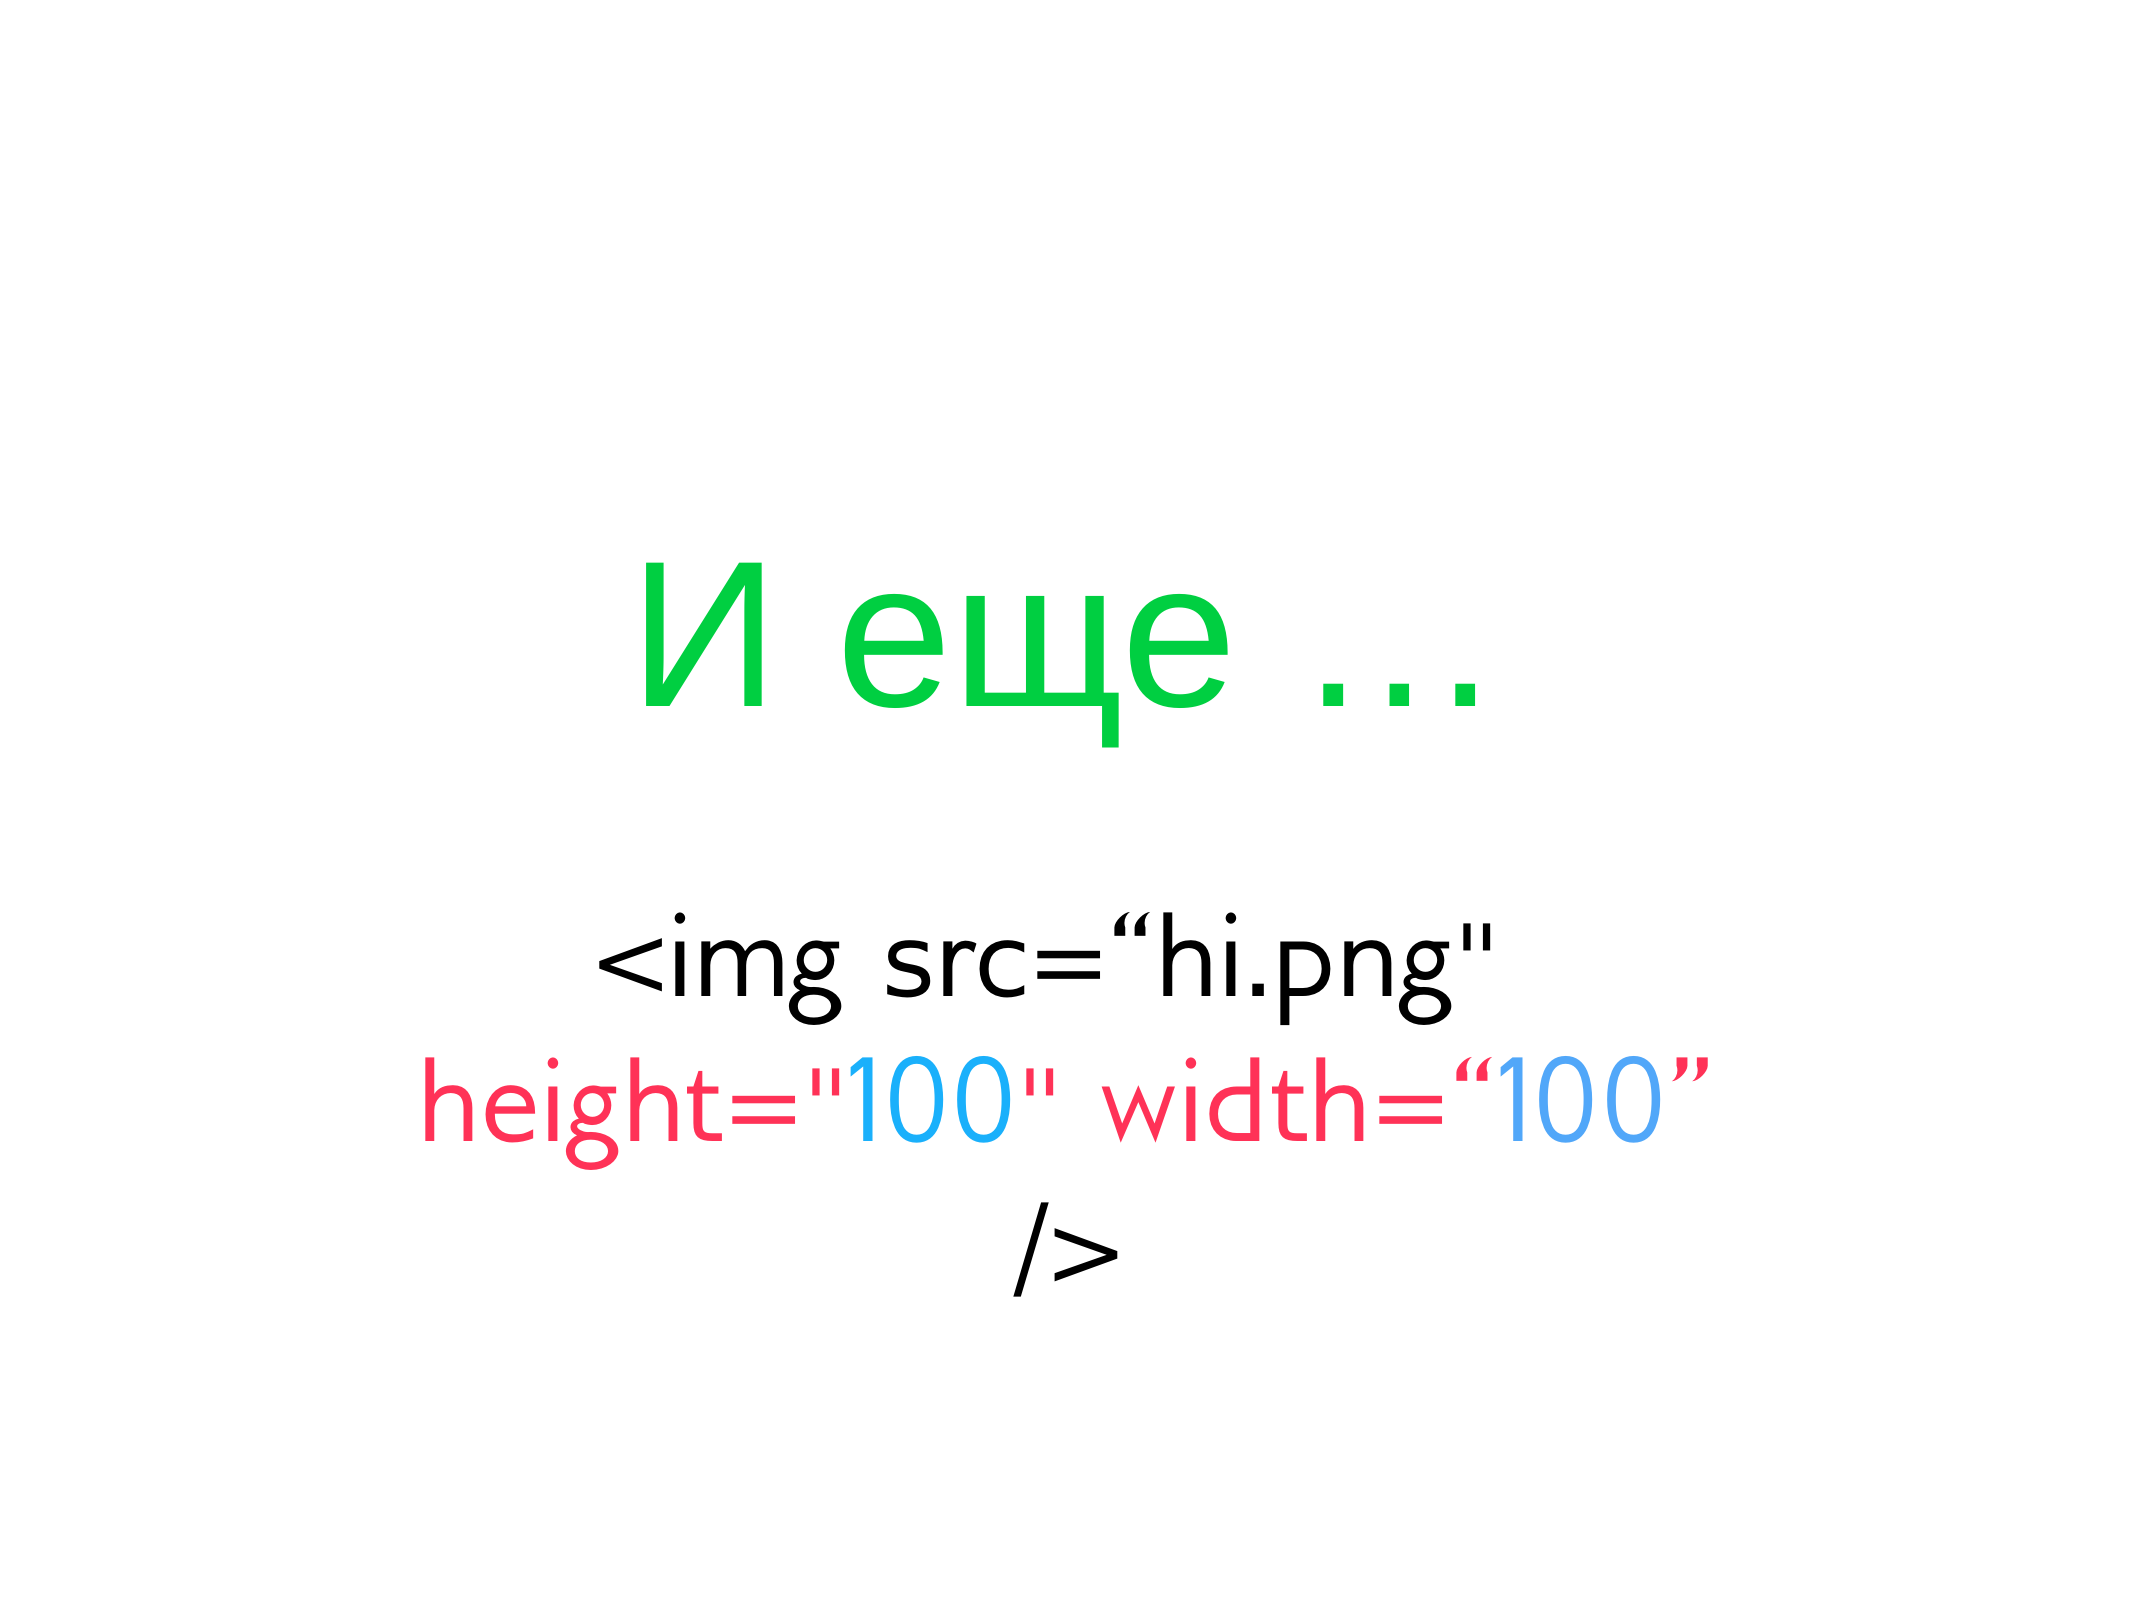

И еще …
<img src=“hi.png"
height="100" width=“100”
/>